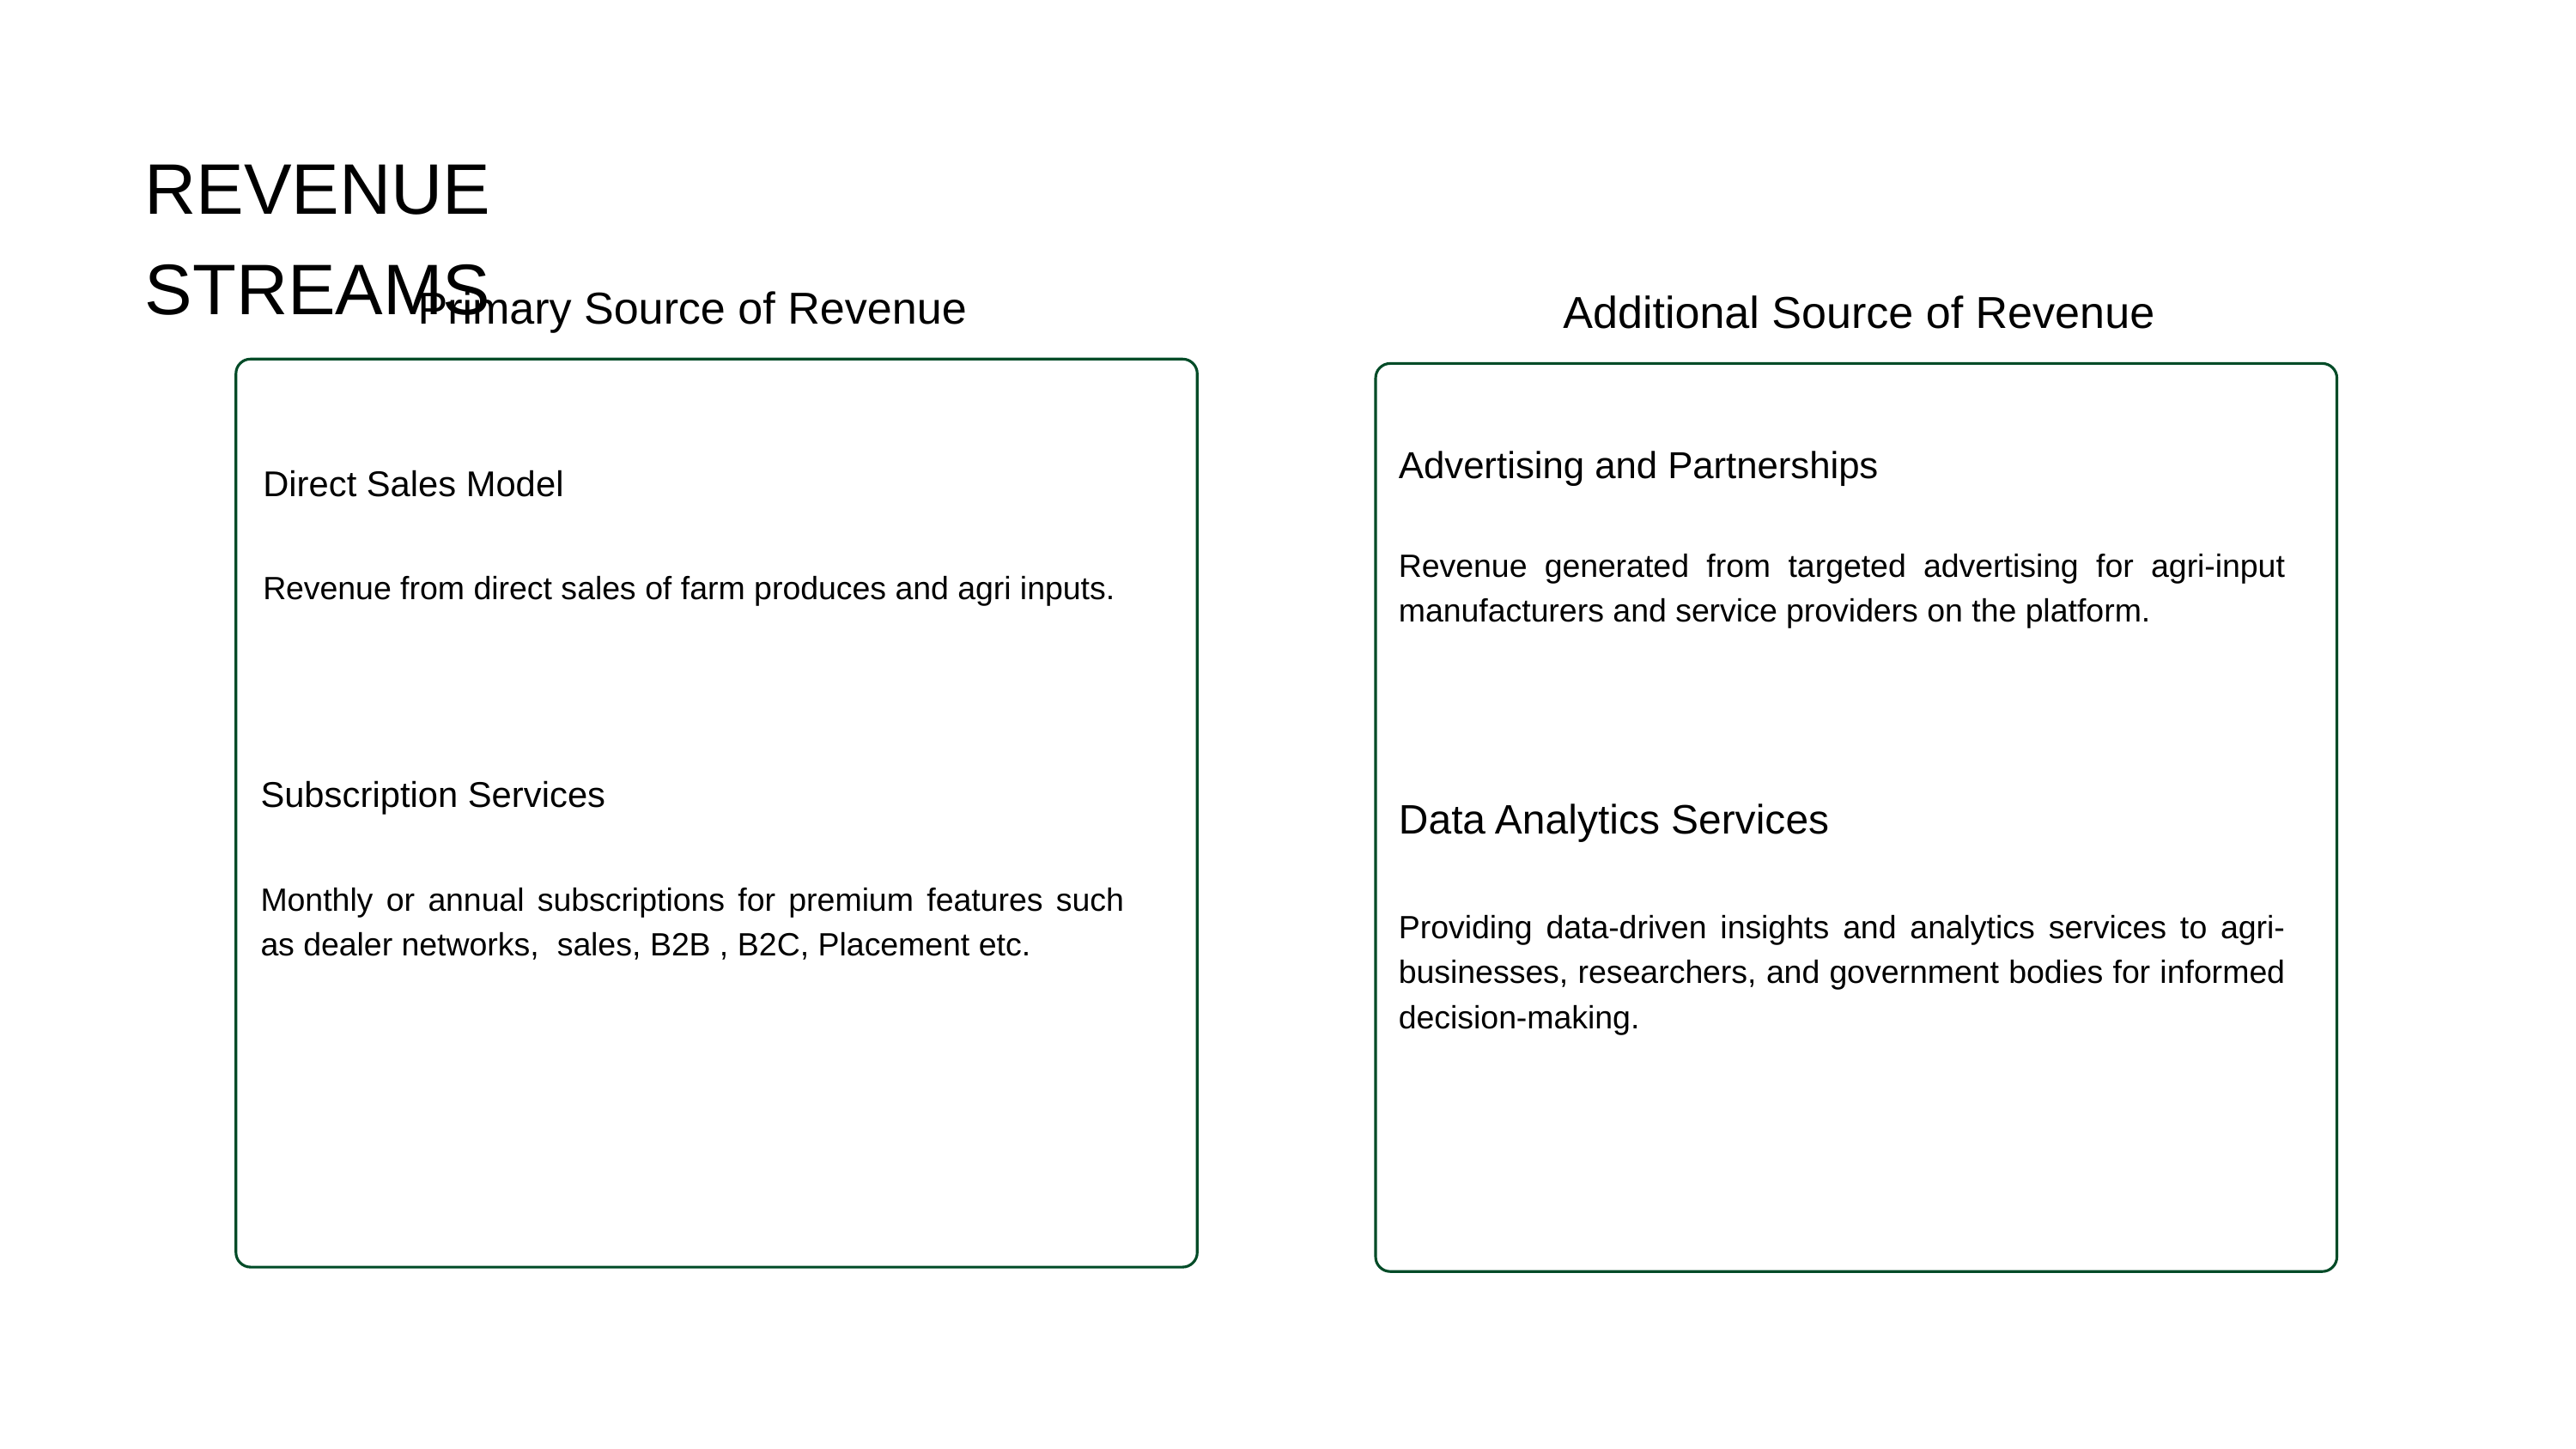

REVENUE STREAMS
Primary Source of Revenue
Additional Source of Revenue

Advertising and Partnerships

Revenue generated from targeted advertising for agri-input manufacturers and service providers on the platform.
Direct Sales Model

Revenue from direct sales of farm produces and agri inputs.
Subscription Services

Monthly or annual subscriptions for premium features such as dealer networks,  sales, B2B , B2C, Placement etc.

Data Analytics Services

Providing data-driven insights and analytics services to agri-businesses, researchers, and government bodies for informed decision-making.